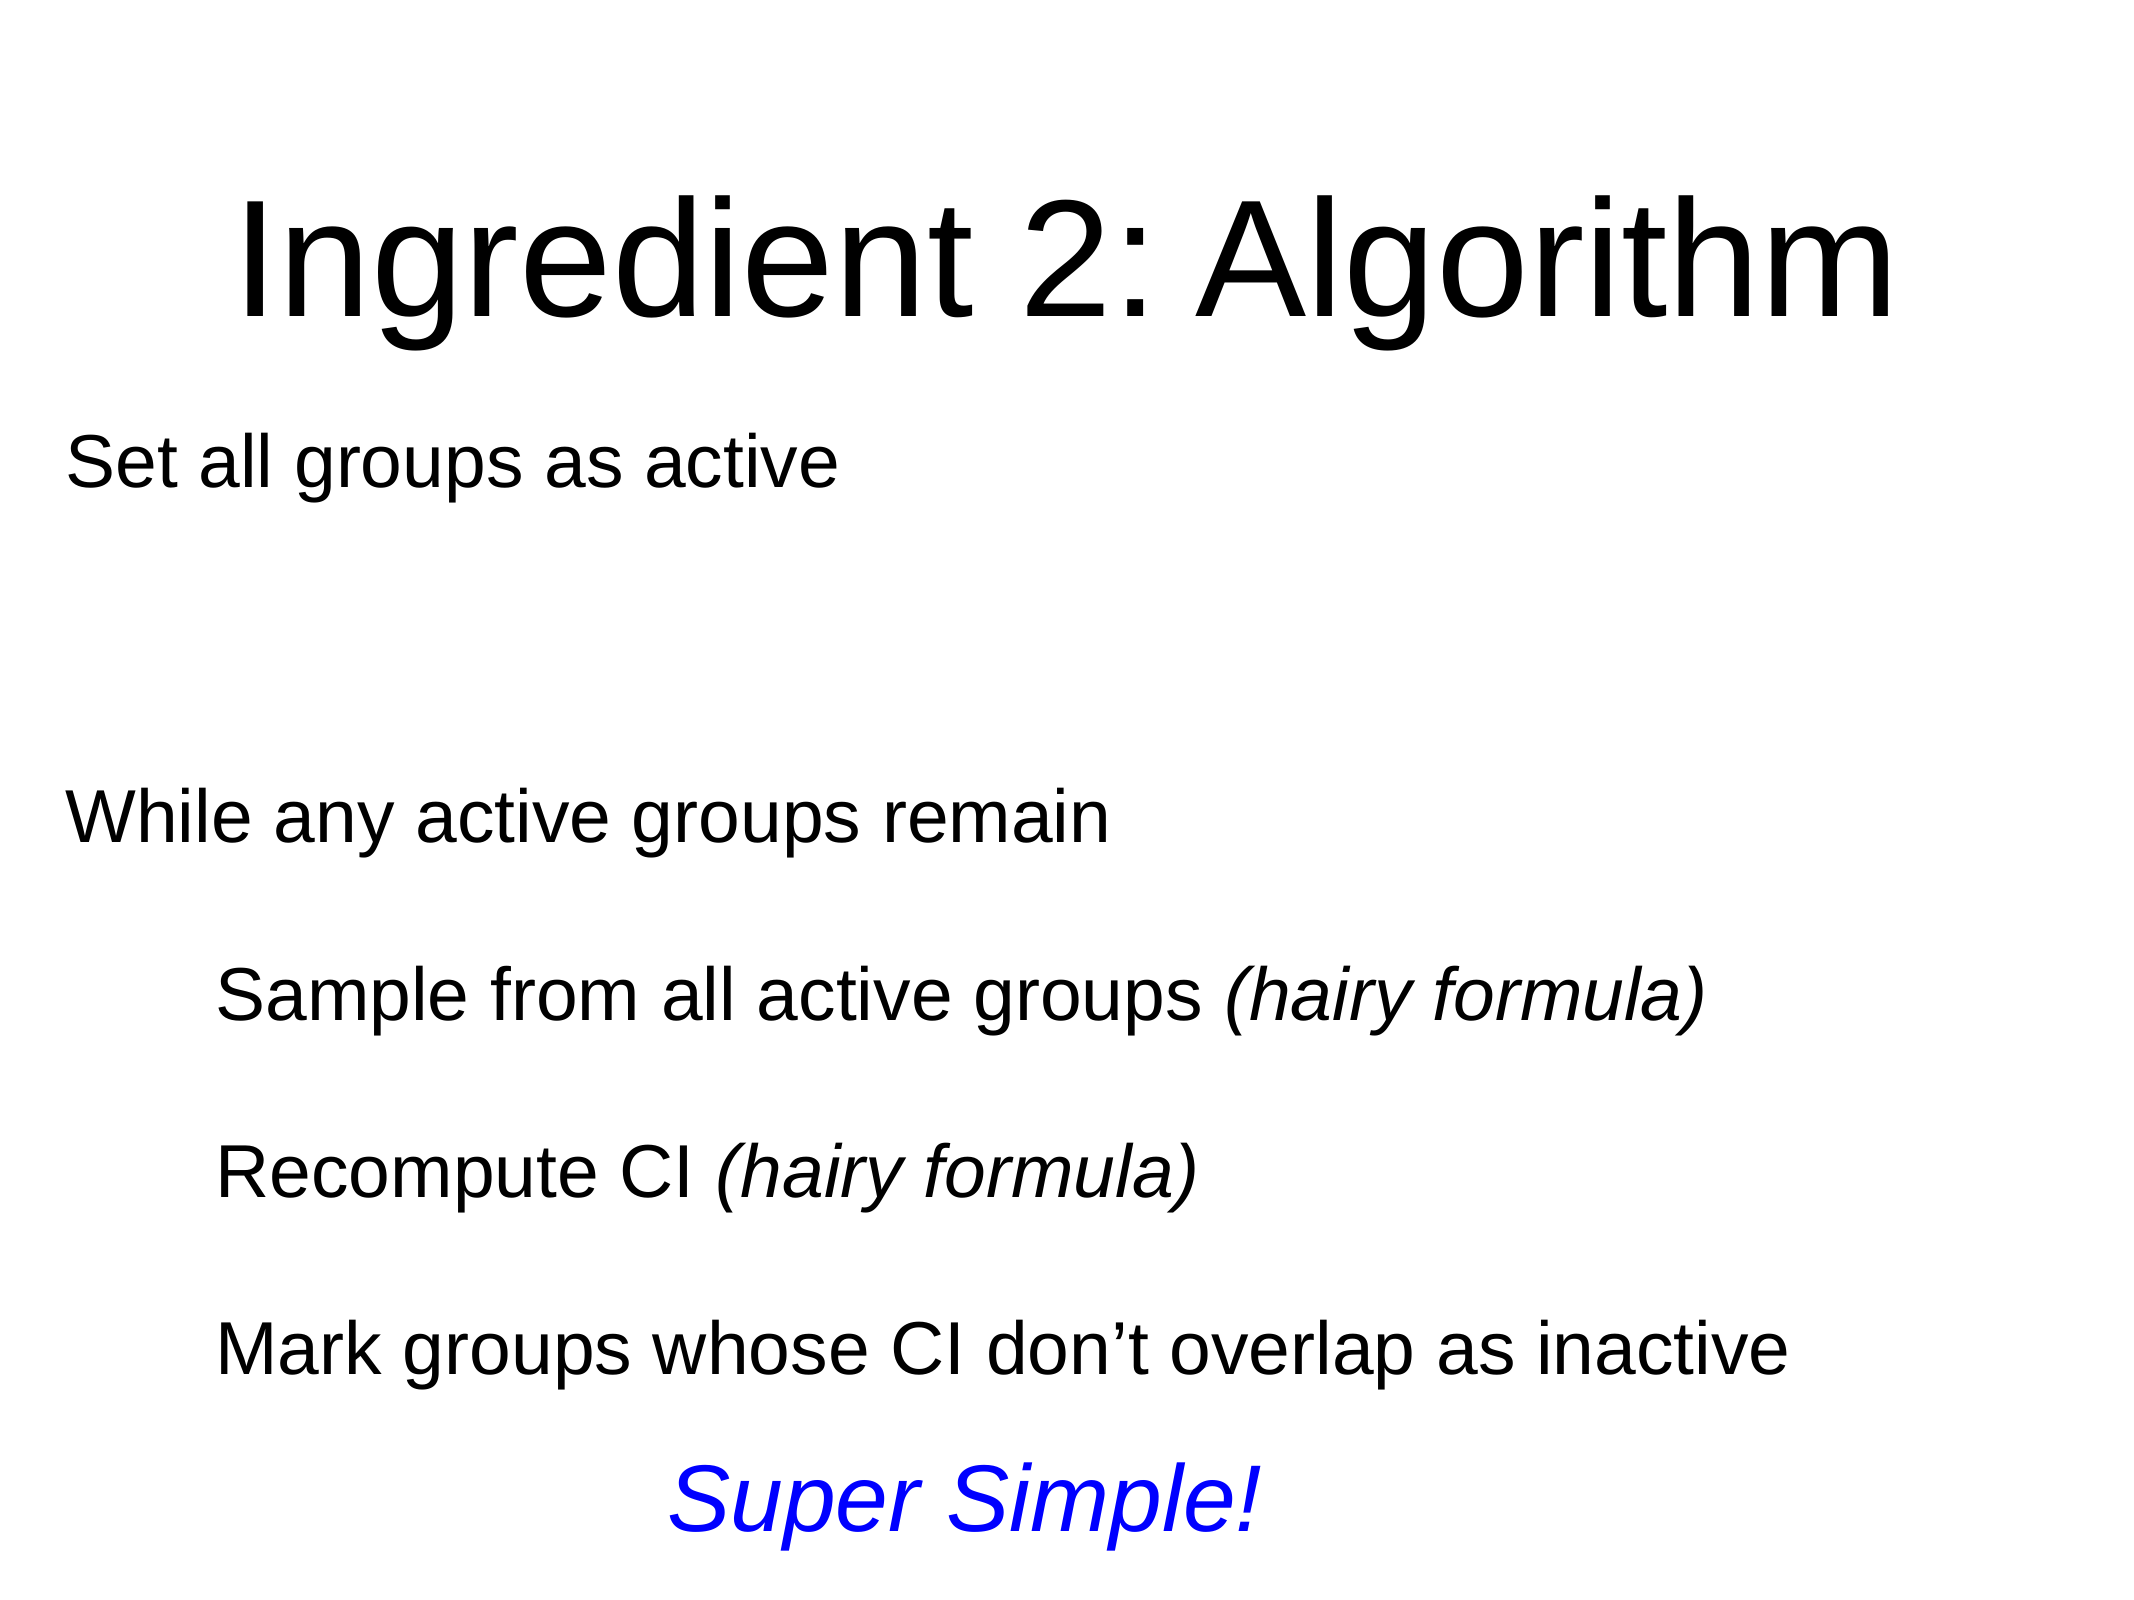

# Ingredient 2: Algorithm
Set all groups as active

While any active groups remain
	Sample from all active groups (hairy formula)
	Recompute CI (hairy formula)
	Mark groups whose CI don’t overlap as inactive
Super Simple!